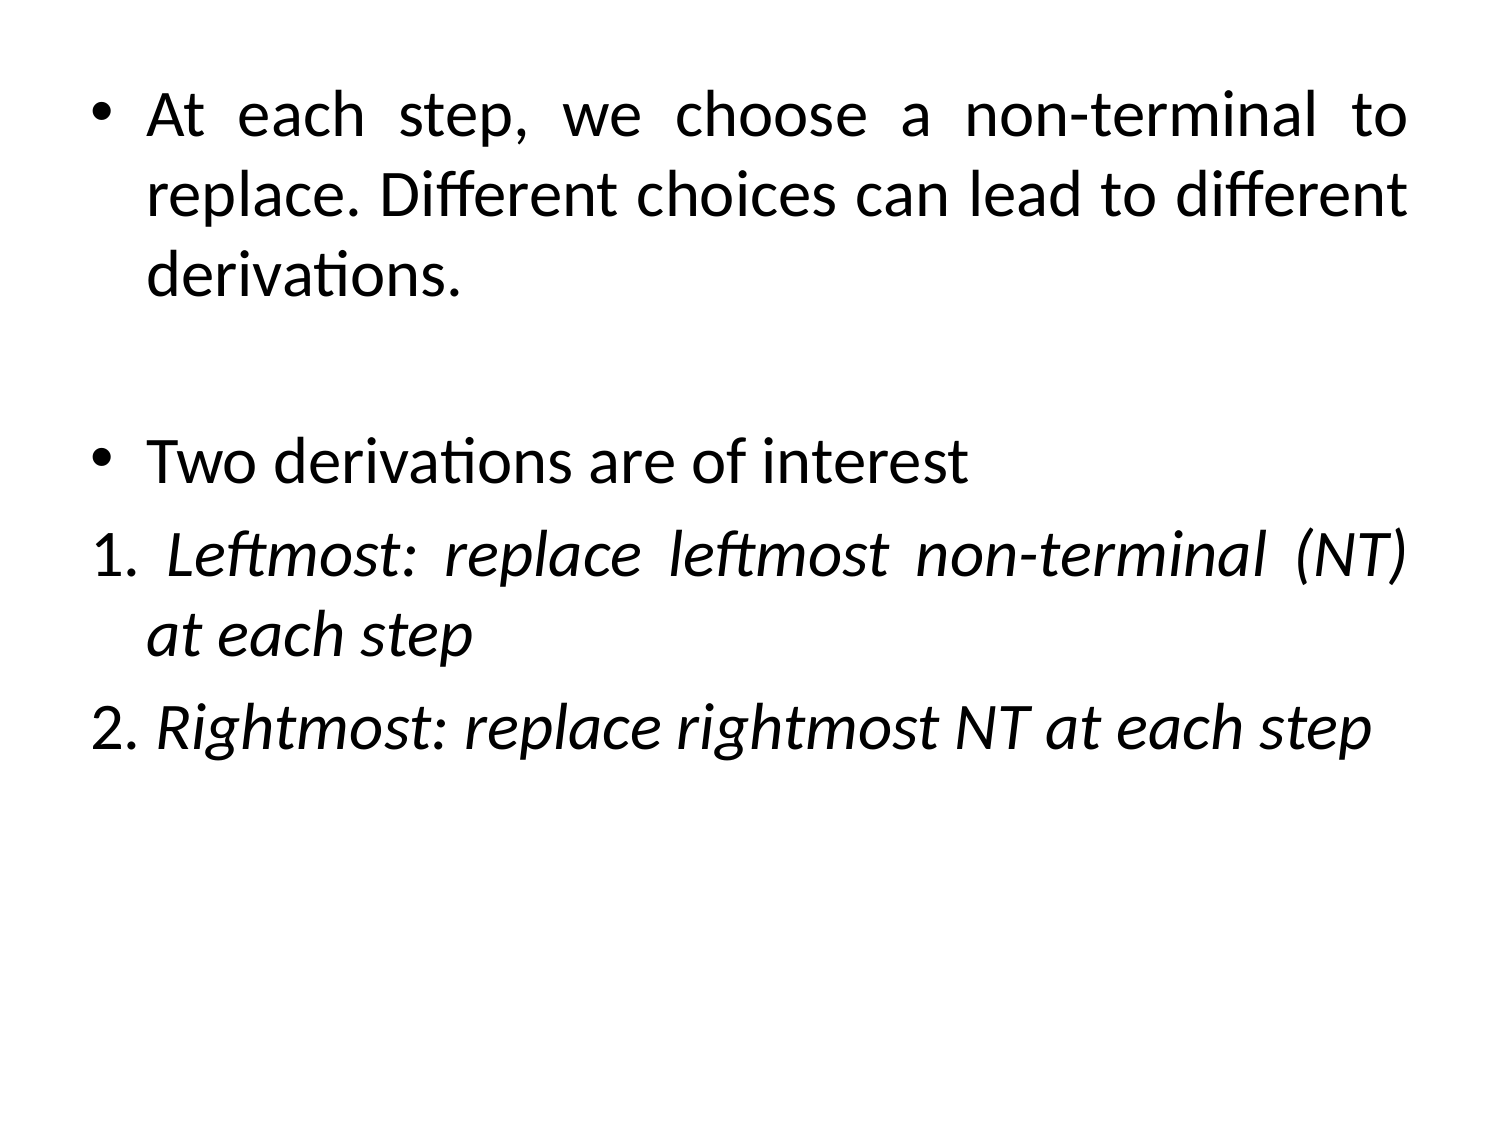

At each step, we choose a non-terminal to replace. Different choices can lead to different derivations.

Two derivations are of interest
1. Leftmost: replace leftmost non-terminal (NT) at each step
2. Rightmost: replace rightmost NT at each step